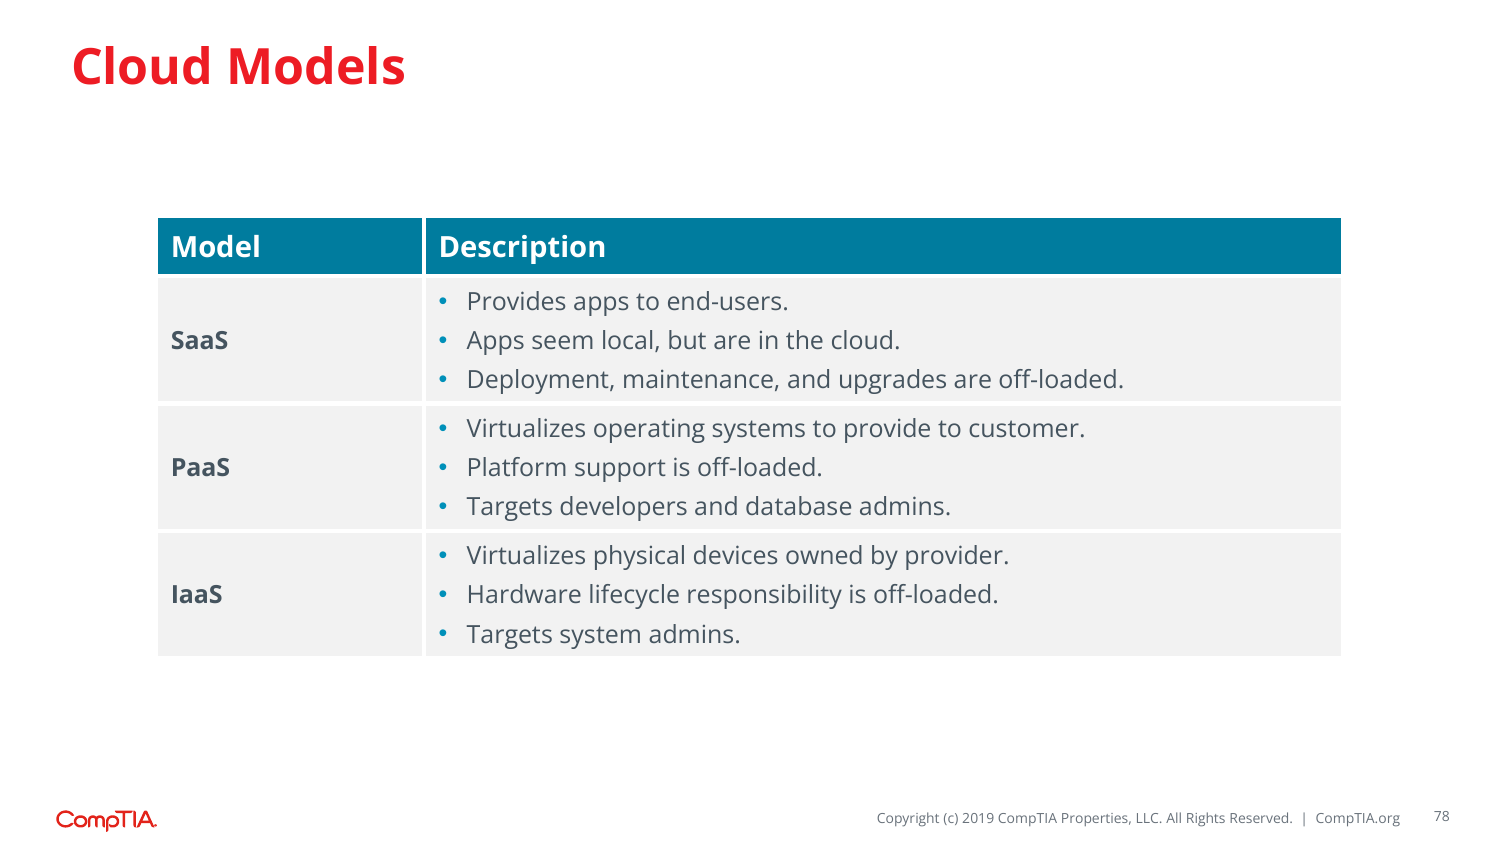

# Cloud Models
| Model | Description |
| --- | --- |
| SaaS | Provides apps to end-users. Apps seem local, but are in the cloud. Deployment, maintenance, and upgrades are off-loaded. |
| PaaS | Virtualizes operating systems to provide to customer. Platform support is off-loaded. Targets developers and database admins. |
| IaaS | Virtualizes physical devices owned by provider. Hardware lifecycle responsibility is off-loaded. Targets system admins. |
78